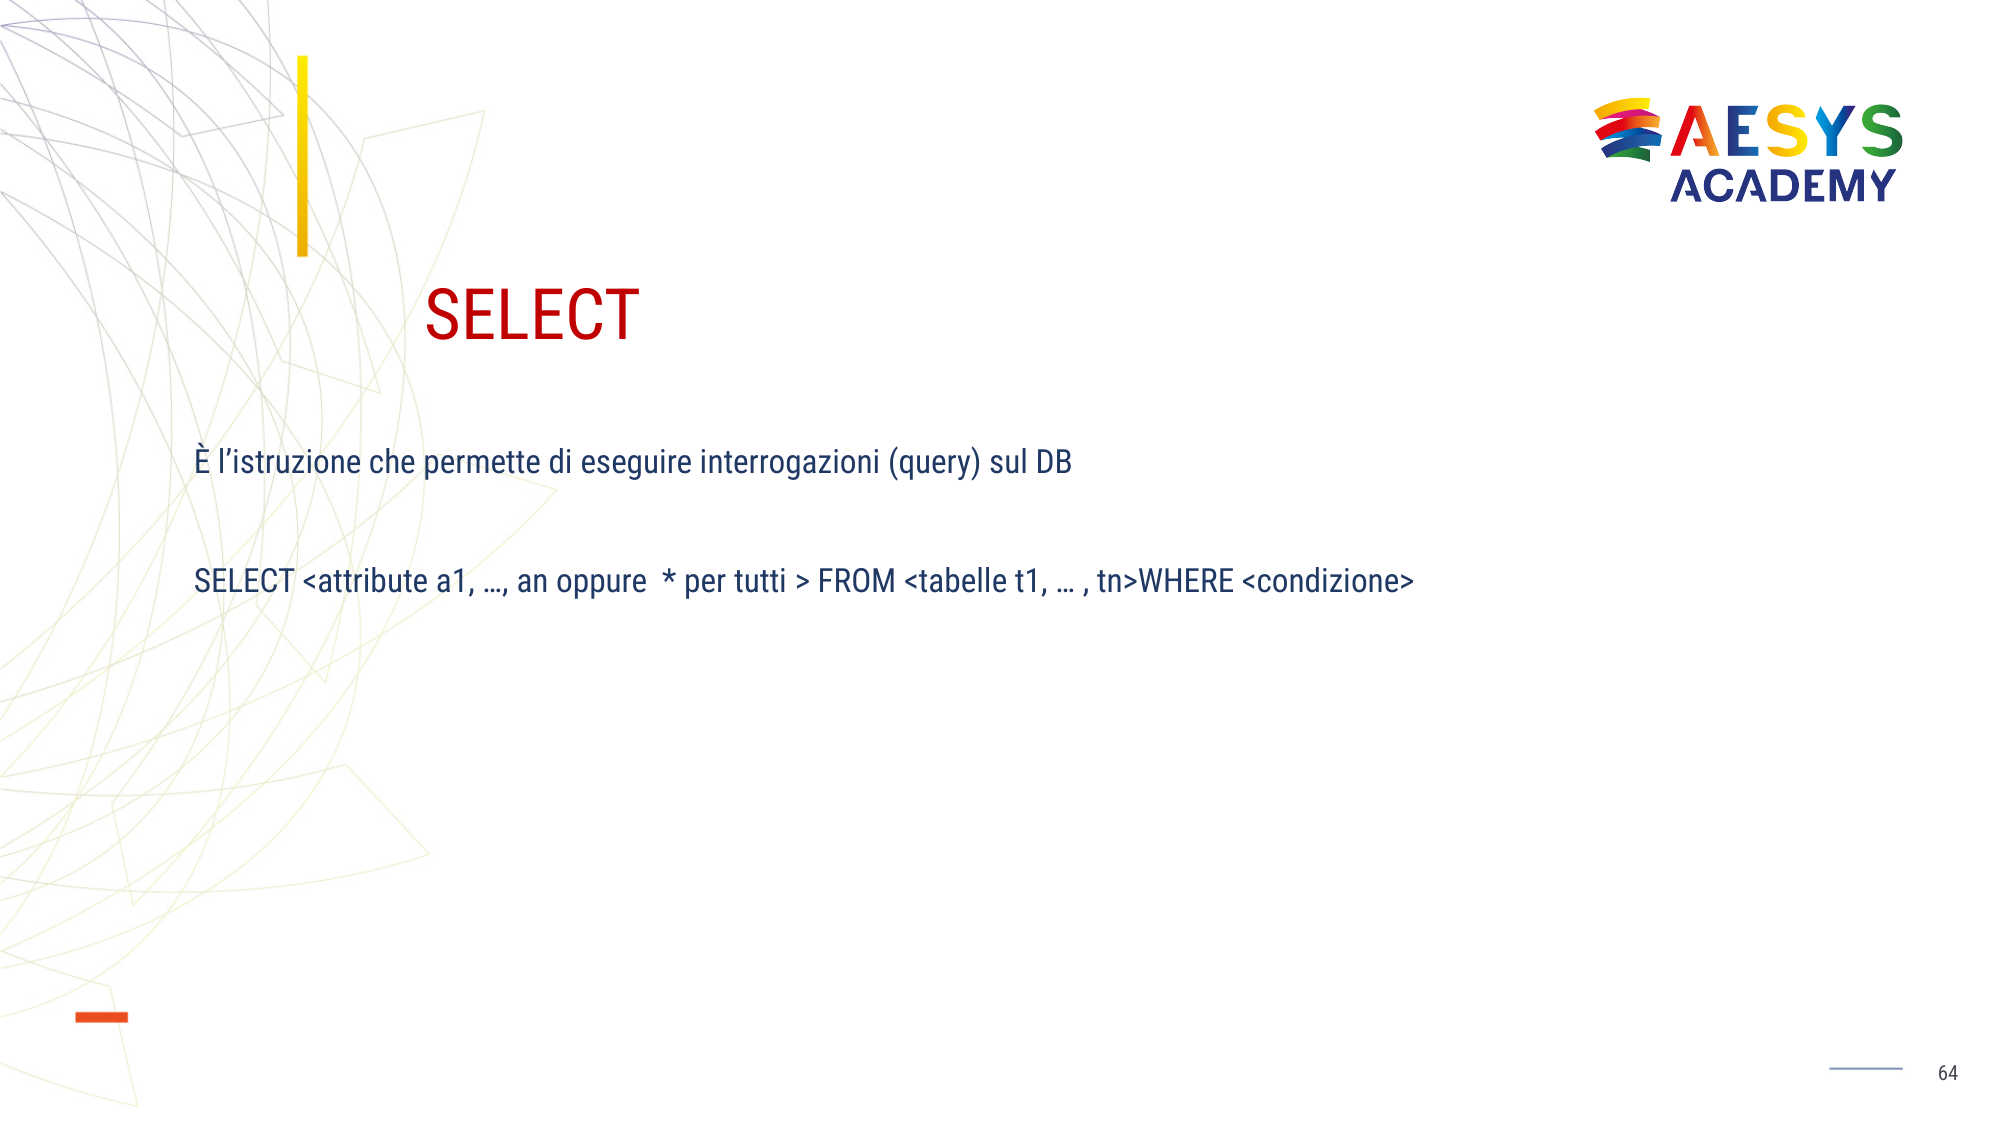

# SELECT

È l’istruzione che permette di eseguire interrogazioni (query) sul DB

SELECT <attribute a1, …, an oppure  * per tutti > FROM <tabelle t1, … , tn>WHERE <condizione>

64